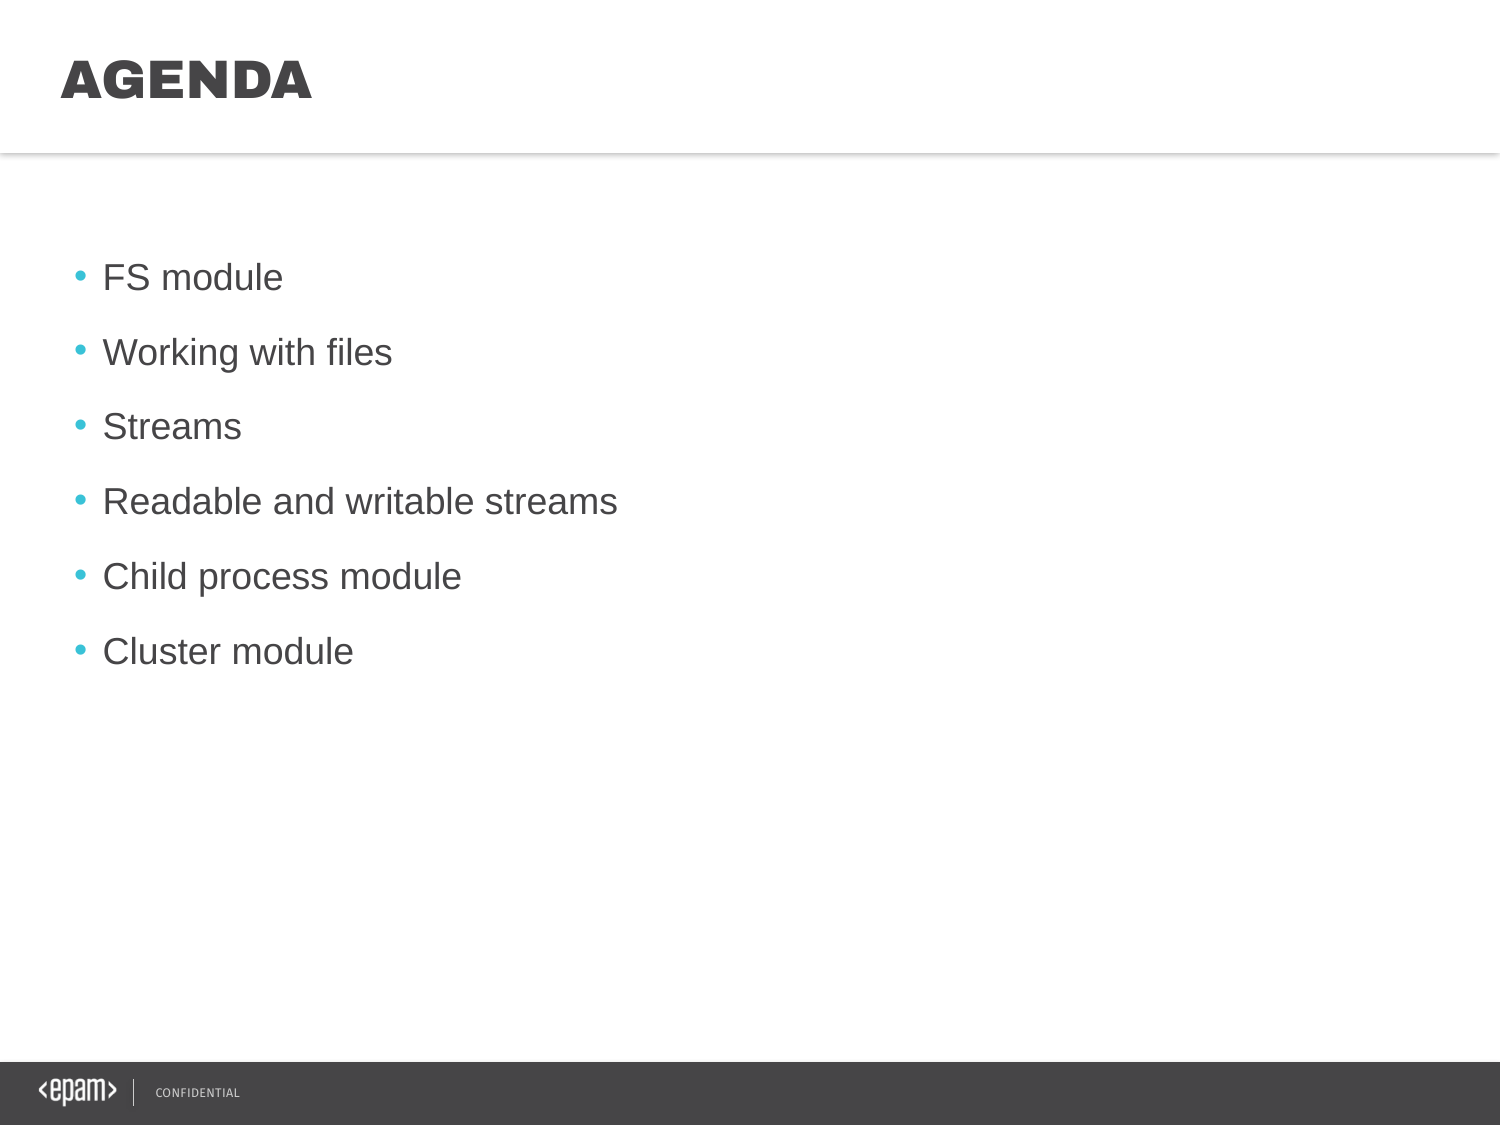

AGENDA
FS module
Working with files
Streams
Readable and writable streams
Child process module
Cluster module